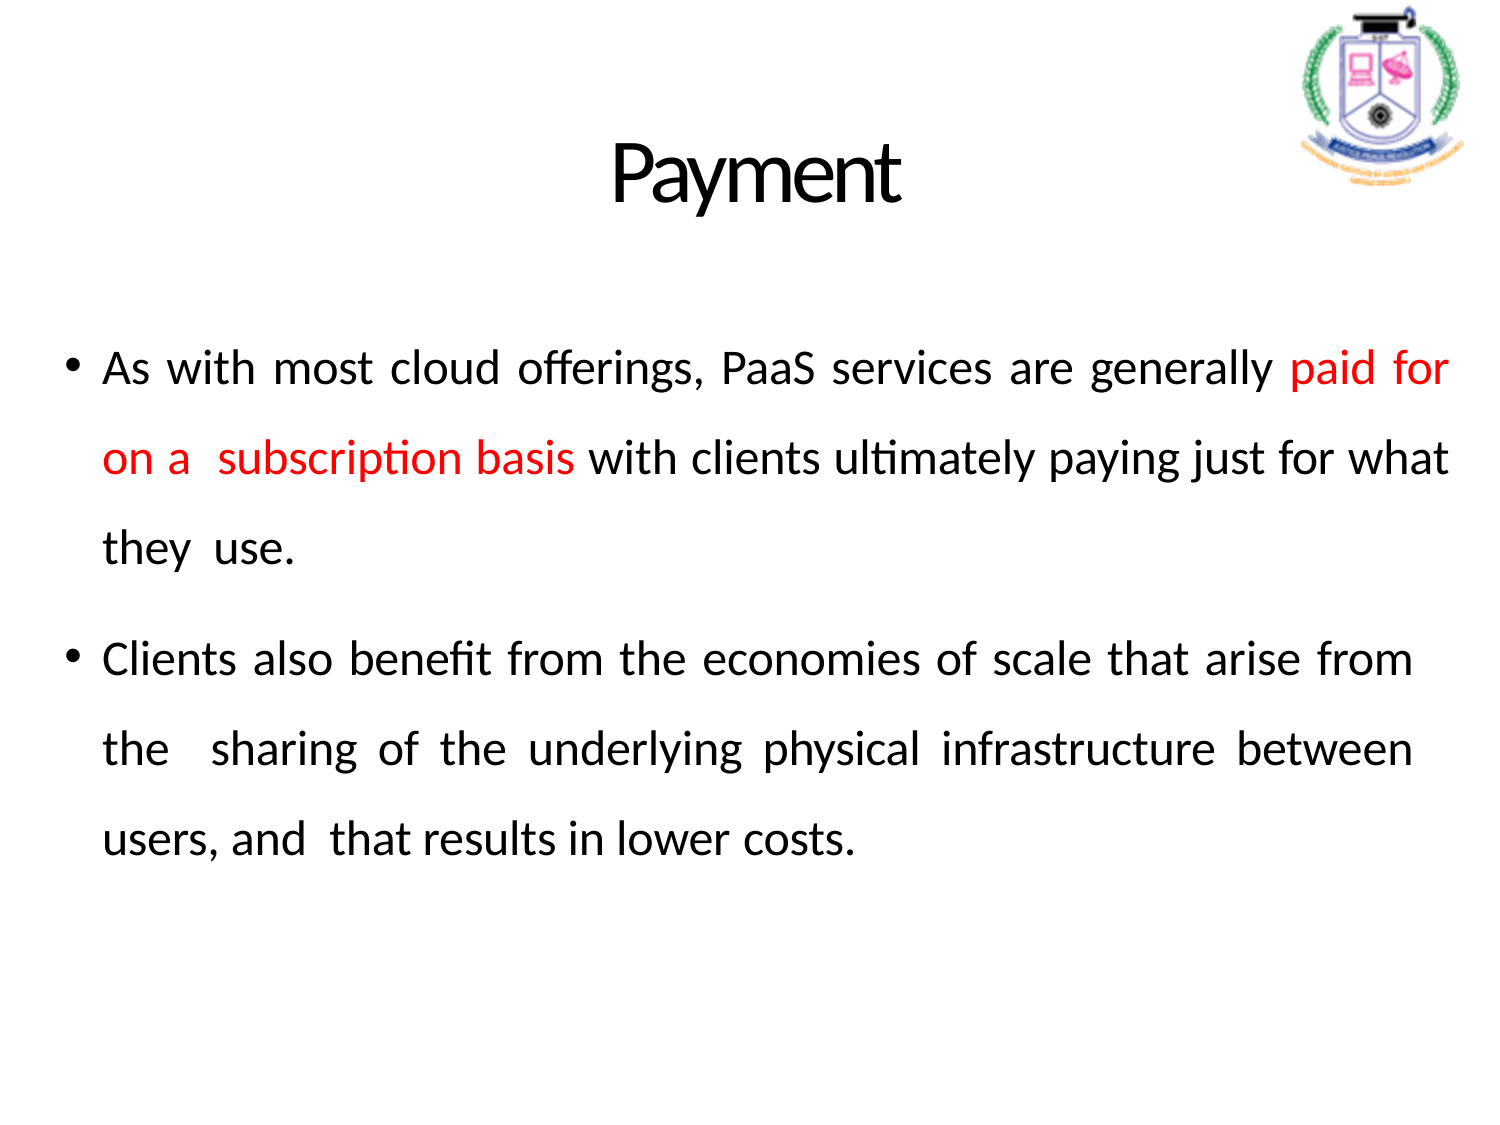

# Payment
As with most cloud offerings, PaaS services are generally paid for on a  subscription basis with clients ultimately paying just for what they  use.
Clients also benefit from the economies of scale that arise from the  sharing of the underlying physical infrastructure between users, and  that results in lower costs.